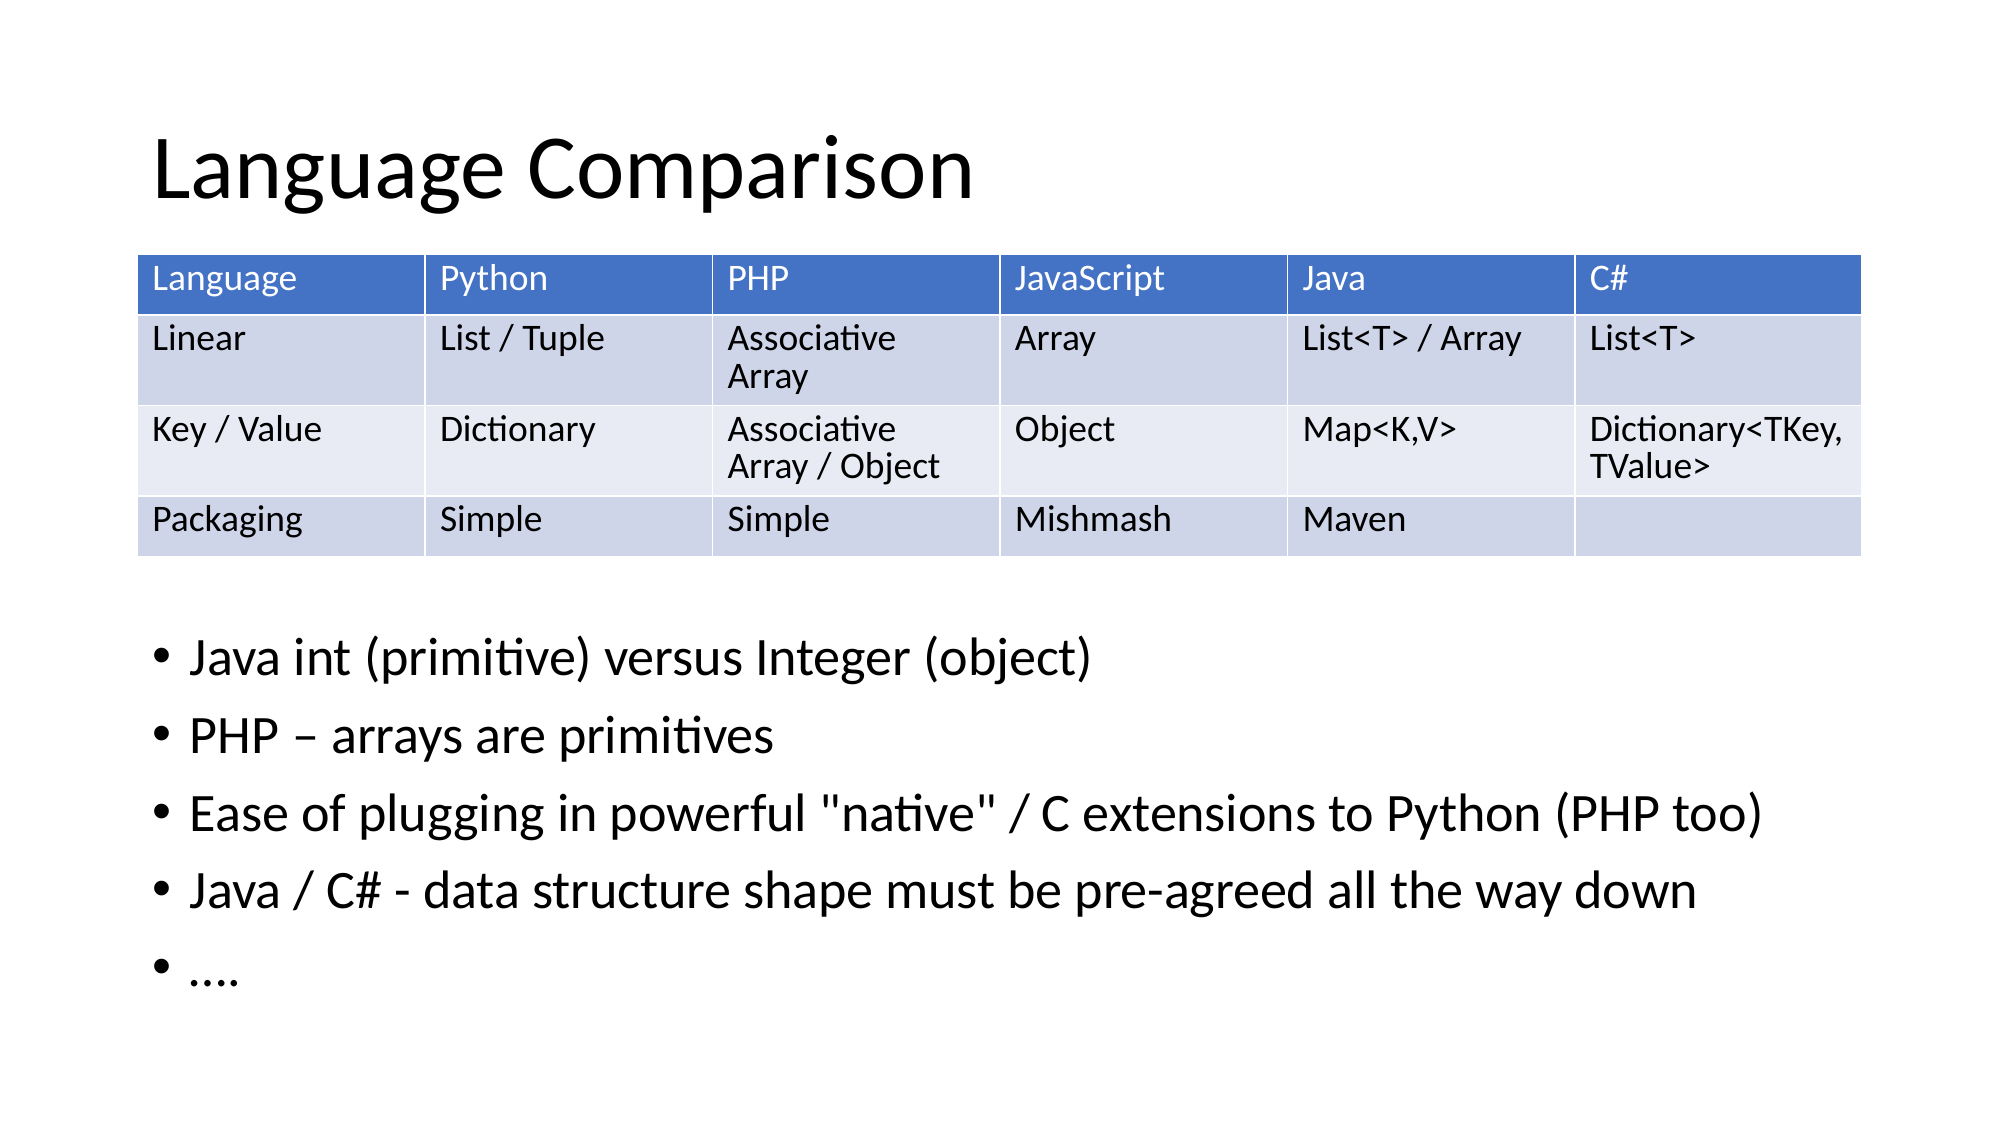

# Language Comparison
| Language | Python | PHP | JavaScript | Java | C# |
| --- | --- | --- | --- | --- | --- |
| Linear | List / Tuple | Associative Array | Array | List<T> / Array | List<T> |
| Key / Value | Dictionary | Associative Array / Object | Object | Map<K,V> | Dictionary<TKey,TValue> |
| Packaging | Simple | Simple | Mishmash | Maven |  |
Java int (primitive) versus Integer (object)
PHP – arrays are primitives
Ease of plugging in powerful "native" / C extensions to Python (PHP too)
Java / C# - data structure shape must be pre-agreed all the way down
….